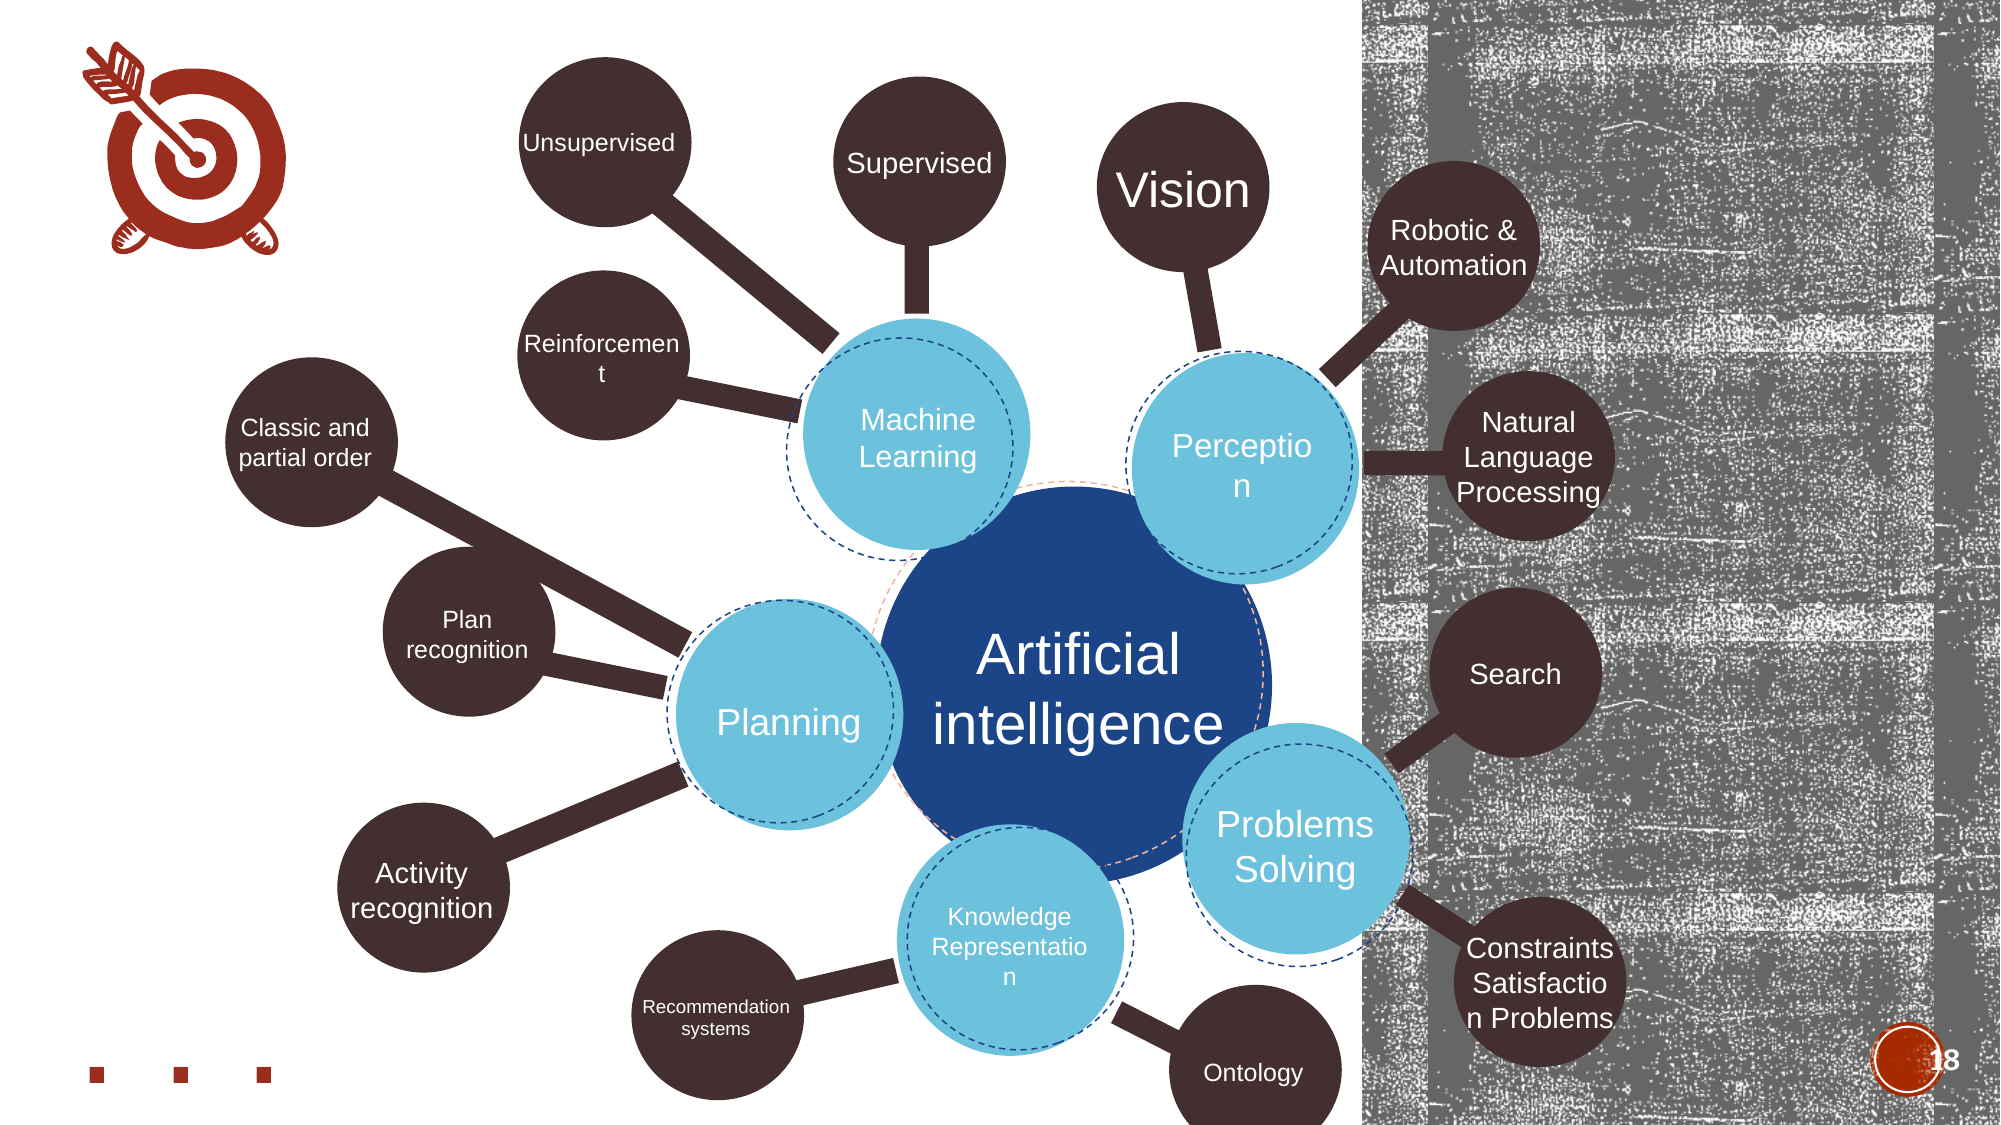

Unsupervised

Supervised

Vision

Robotic & Automation

Reinforcement

Machine
Learning

Perception

Classic and partial order

Natural Language Processing

Artificial intelligence

Plan recognition

Search

Planning

Problems Solving

Activity recognition

Knowledge
Representation

Constraints Satisfaction Problems

. . .

Recommendation systems

Ontology

18